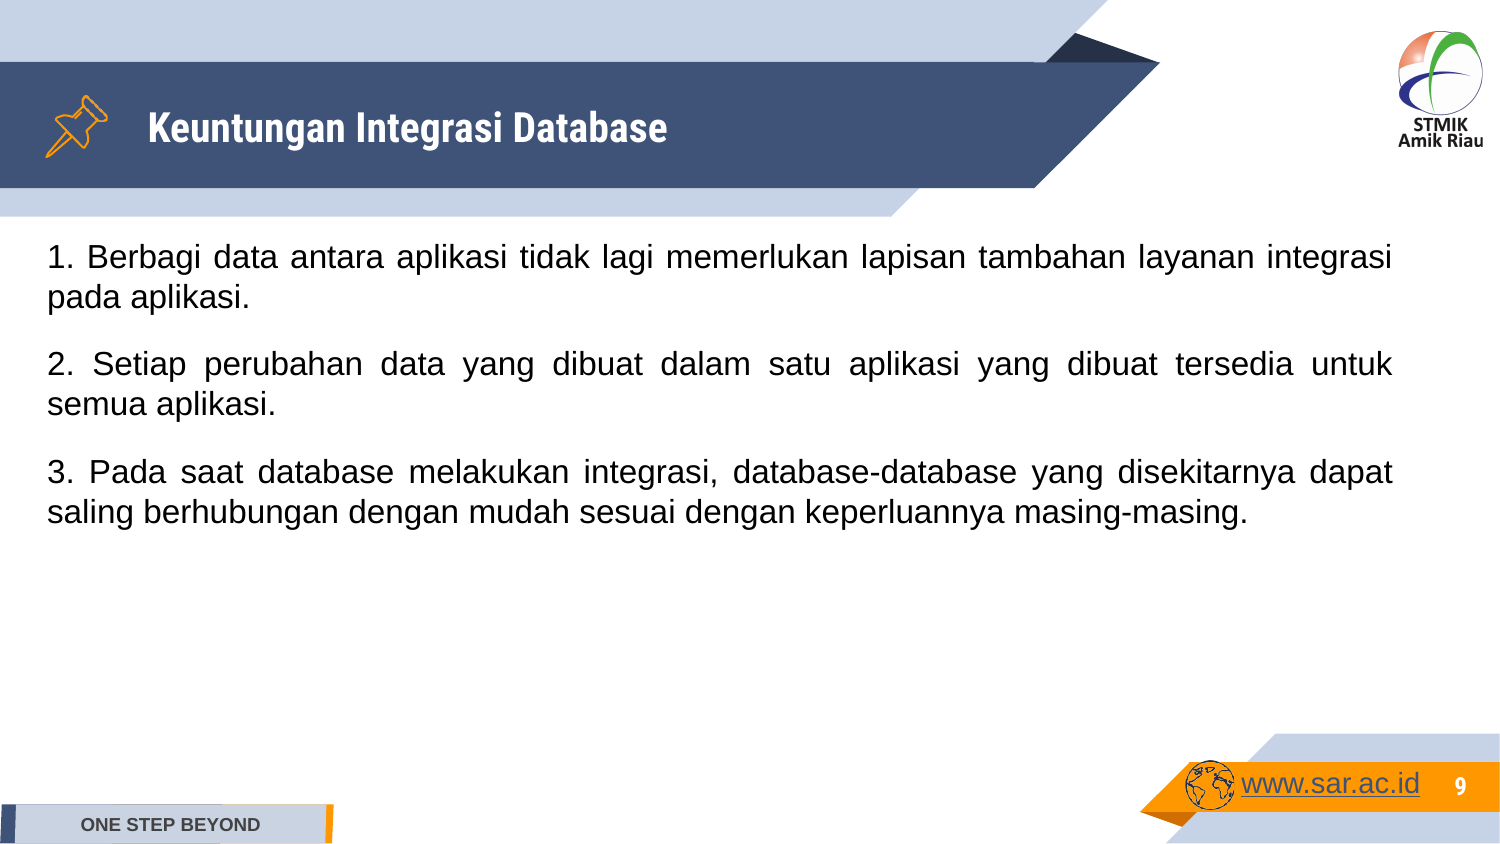

Keuntungan Integrasi Database

1. Berbagi data antara aplikasi tidak lagi memerlukan lapisan tambahan layanan integrasi pada aplikasi.
2. Setiap perubahan data yang dibuat dalam satu aplikasi yang dibuat tersedia untuk semua aplikasi.
3. Pada saat database melakukan integrasi, database-database yang disekitarnya dapat saling berhubungan dengan mudah sesuai dengan keperluannya masing-masing.
www.sar.ac.id
9
ONE STEP BEYOND